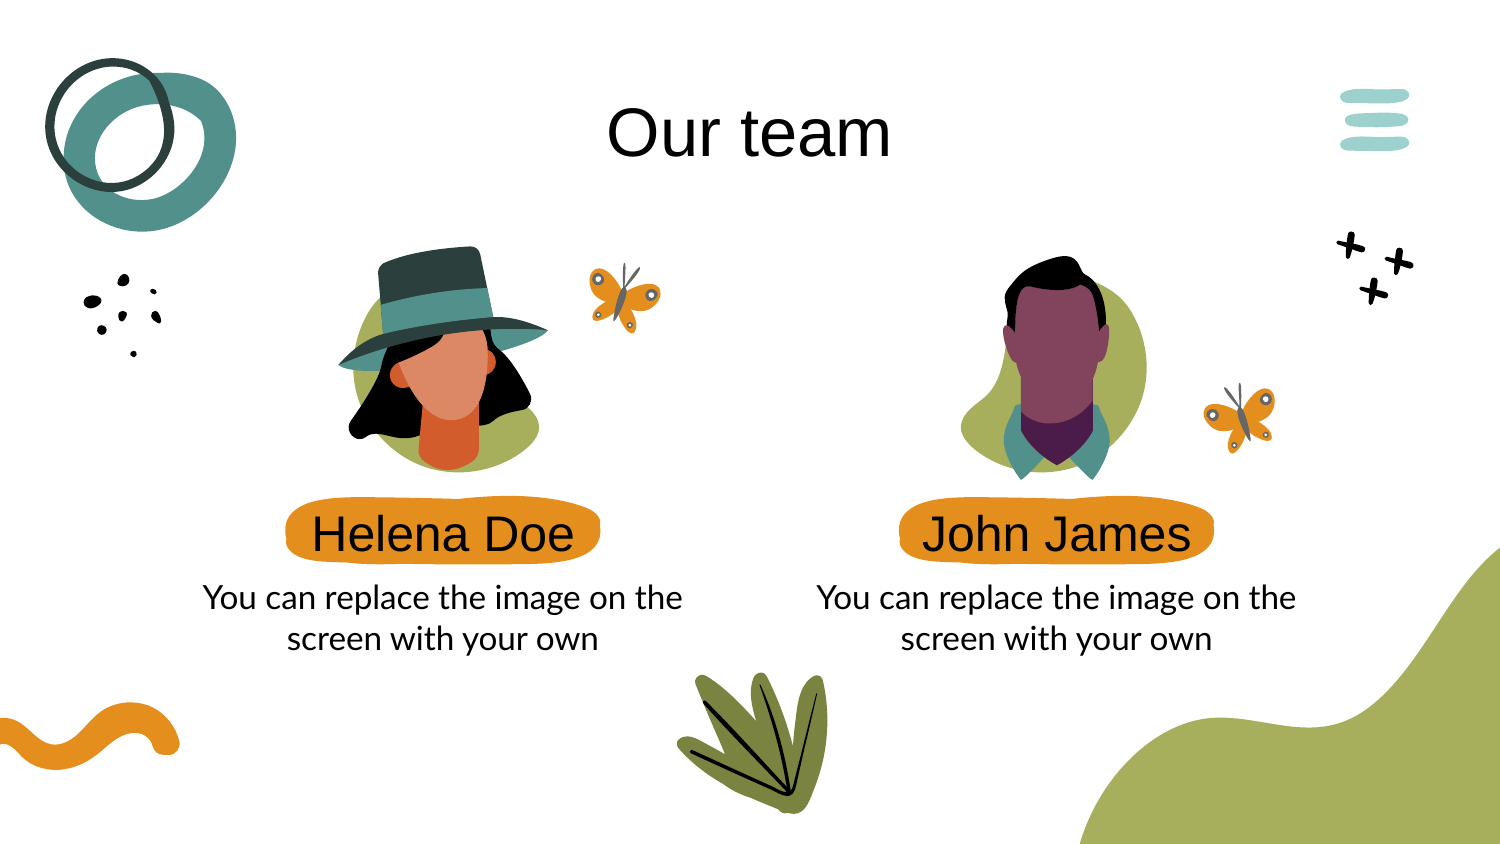

# Our team

Helena Doe
John James

You can replace the image on the screen with your own
You can replace the image on the screen with your own